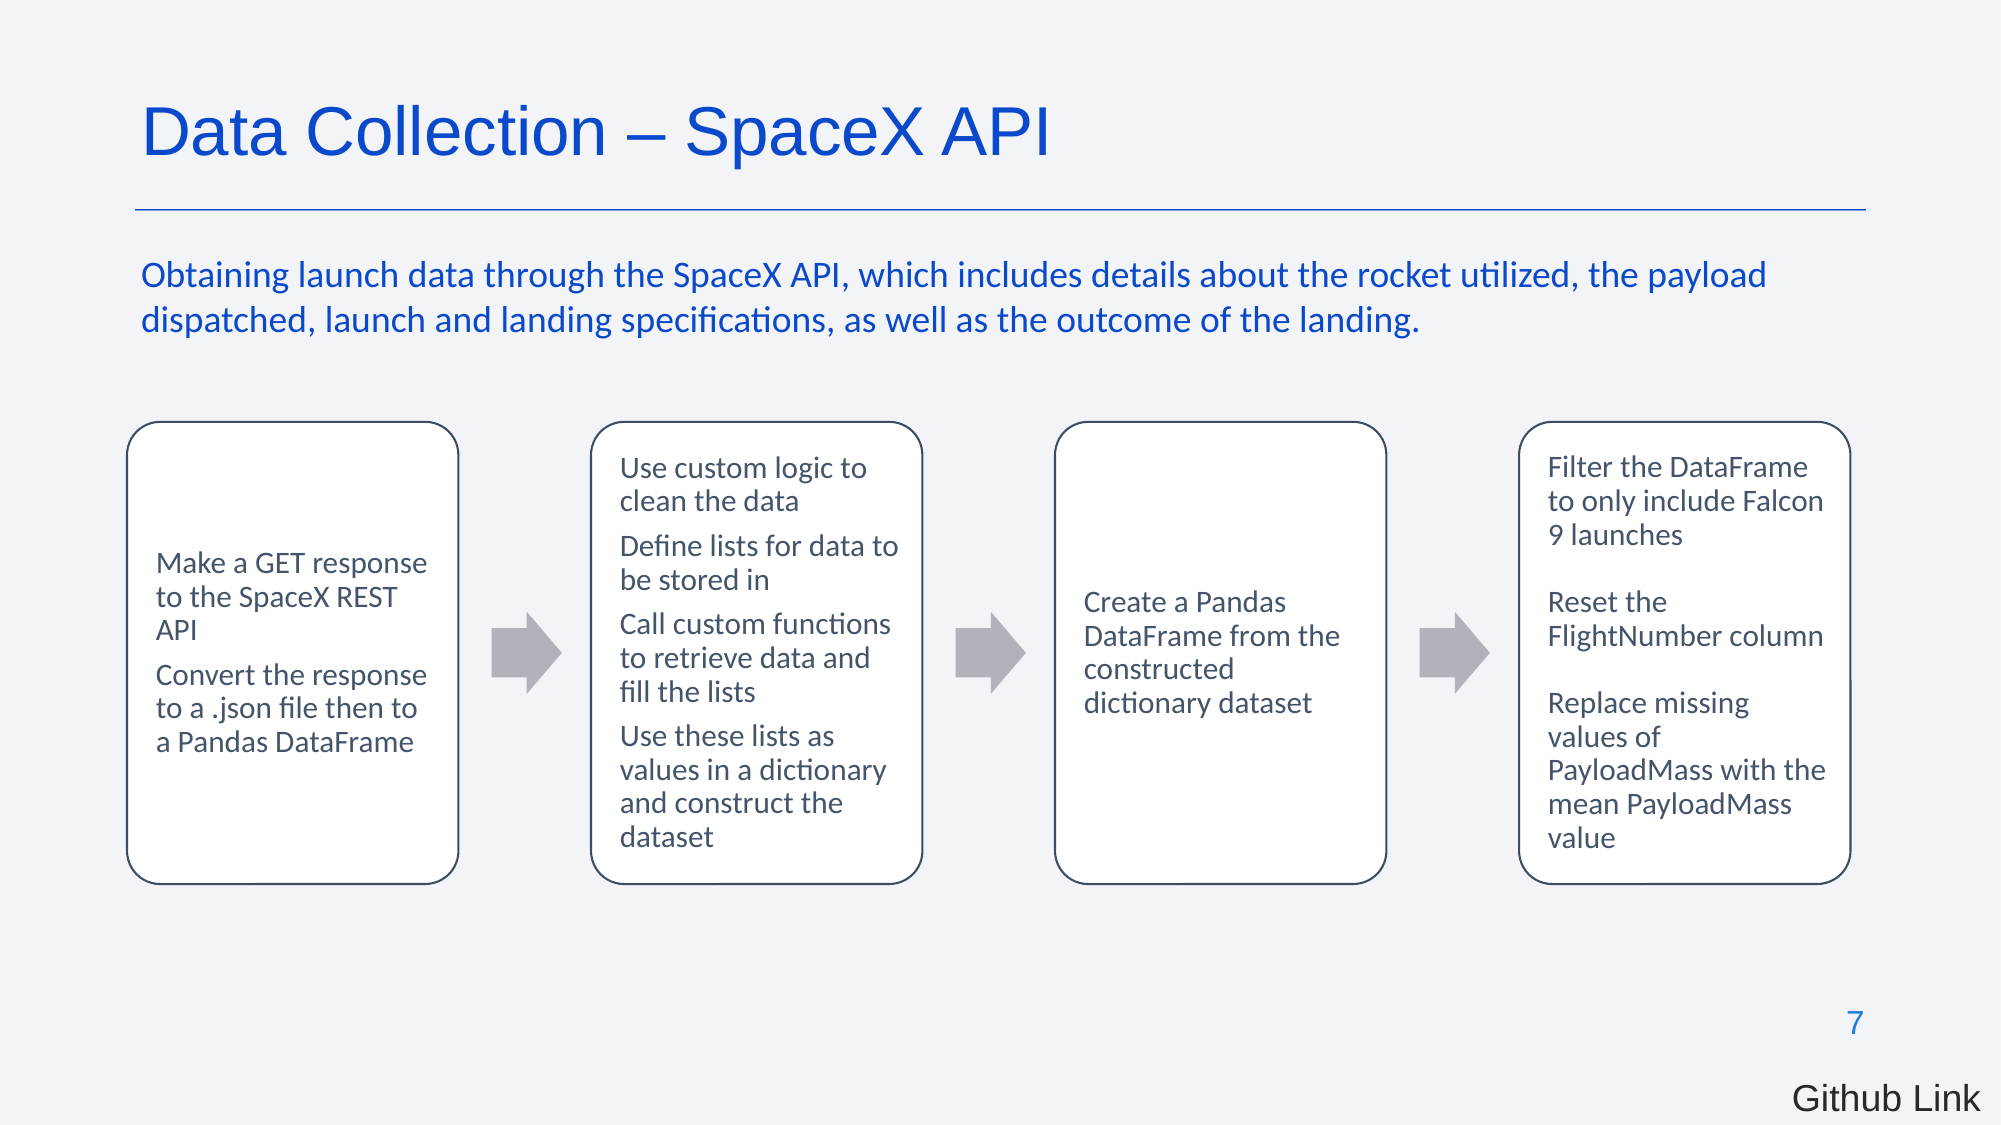

Data Collection – SpaceX API
Obtaining launch data through the SpaceX API, which includes details about the rocket utilized, the payload dispatched, launch and landing specifications, as well as the outcome of the landing.
Make a GET response to the SpaceX REST API
Convert the response to a .json file then to a Pandas DataFrame

Use custom logic to clean the data
Define lists for data to be stored in
Call custom functions to retrieve data and fill the lists
Use these lists as values in a dictionary and construct the dataset

Create a Pandas DataFrame from the constructed dictionary dataset

Filter the DataFrame to only include Falcon 9 launches
Reset the FlightNumber column
Replace missing values of PayloadMass with the mean PayloadMass value
7
Github Link